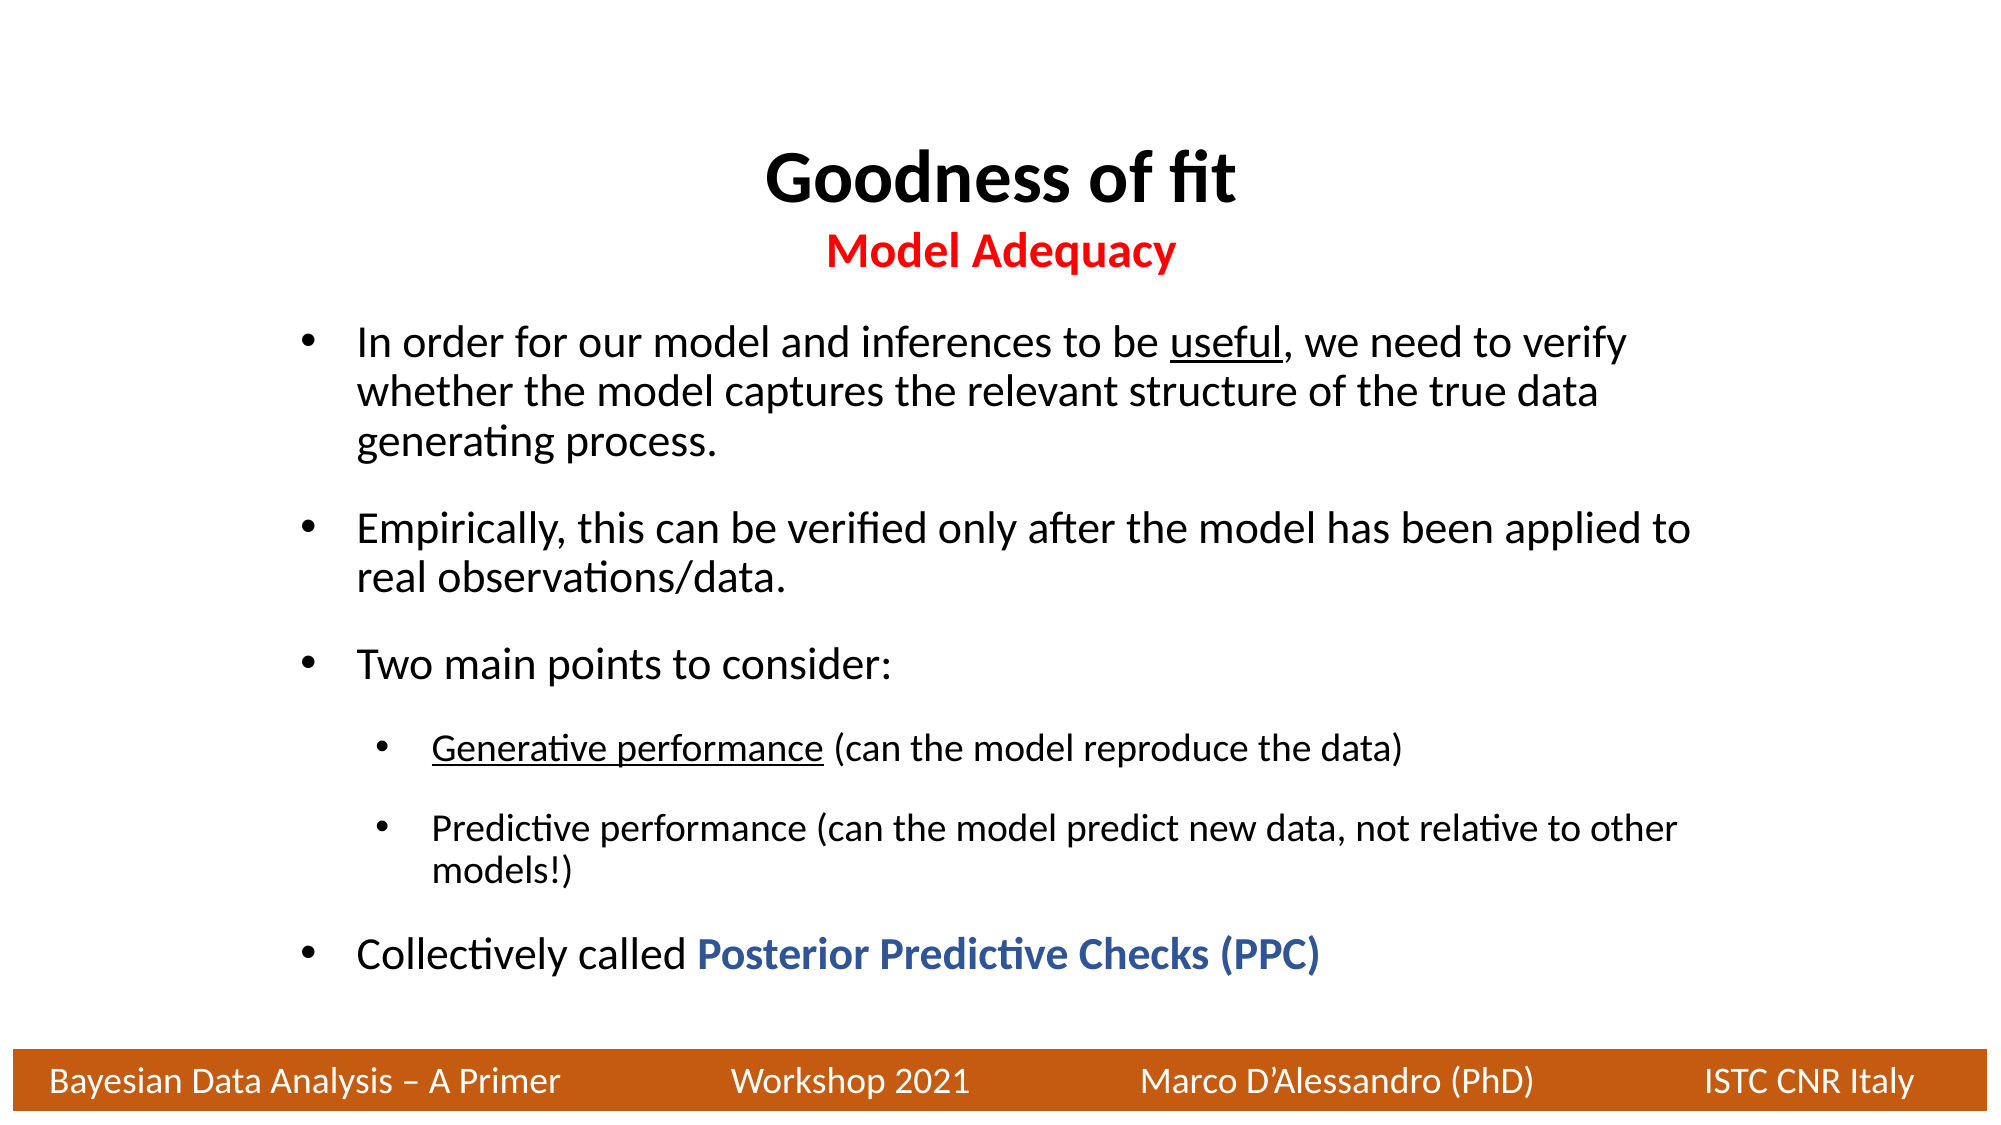

Goodness of fit
Model Adequacy
In order for our model and inferences to be useful, we need to verify whether the model captures the relevant structure of the true data generating process.
Empirically, this can be verified only after the model has been applied to real observations/data.
Two main points to consider:
Generative performance (can the model reproduce the data)
Predictive performance (can the model predict new data, not relative to other models!)
Collectively called Posterior Predictive Checks (PPC)

Bayesian Data Analysis – A Primer                    Workshop 2021                    Marco D’Alessandro (PhD)                    ISTC CNR Italy